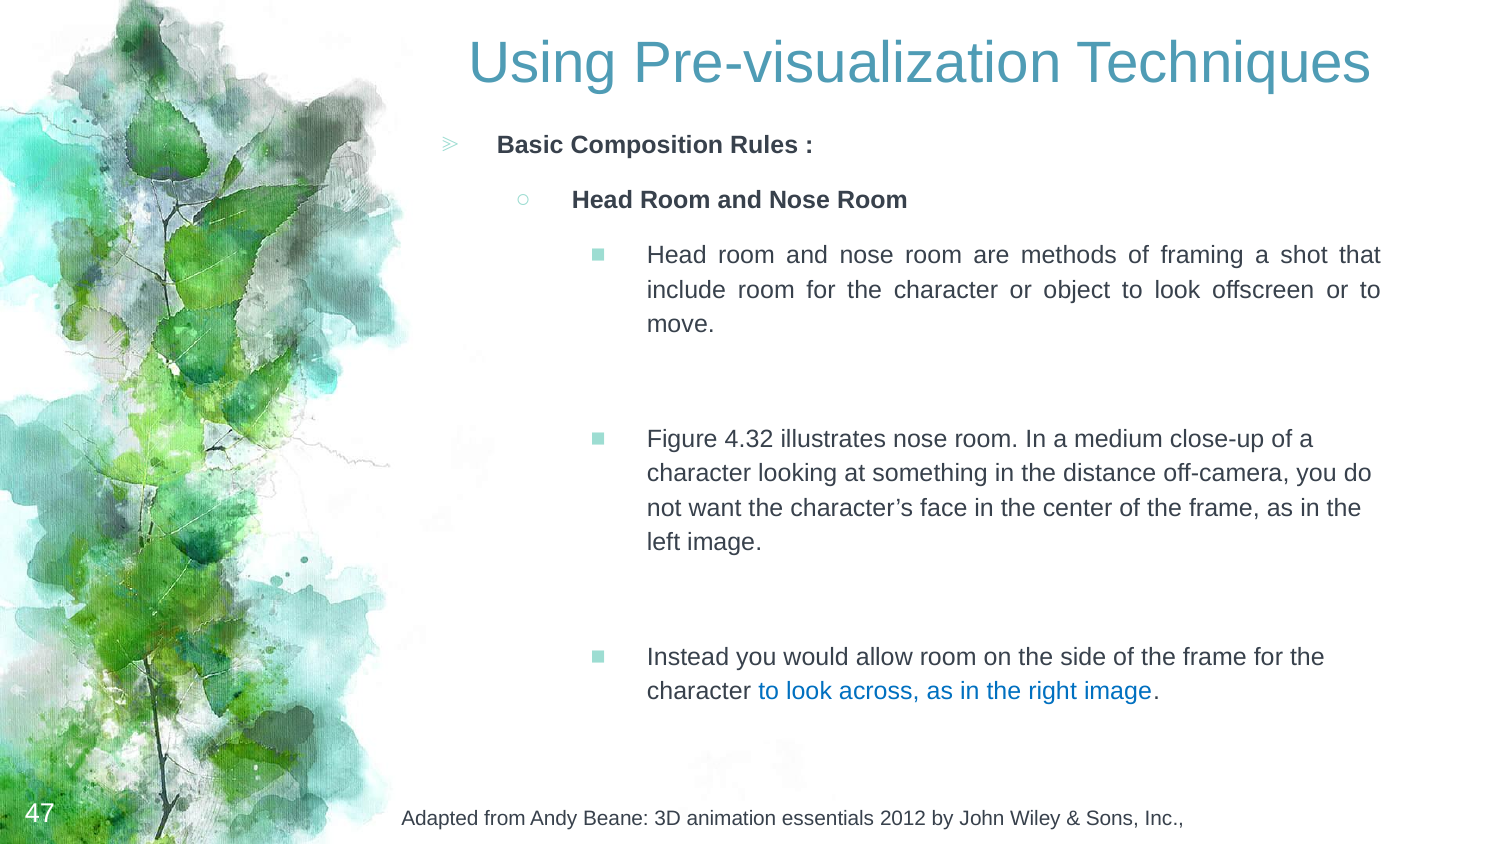

# Using Pre-visualization Techniques
Basic Composition Rules :
Head Room and Nose Room
Head room and nose room are methods of framing a shot that include room for the character or object to look offscreen or to move.

Figure 4.32 illustrates nose room. In a medium close-up of a character looking at something in the distance off-camera, you do not want the character’s face in the center of the frame, as in the left image.

Instead you would allow room on the side of the frame for the character to look across, as in the right image.
47
Adapted from Andy Beane: 3D animation essentials 2012 by John Wiley & Sons, Inc.,